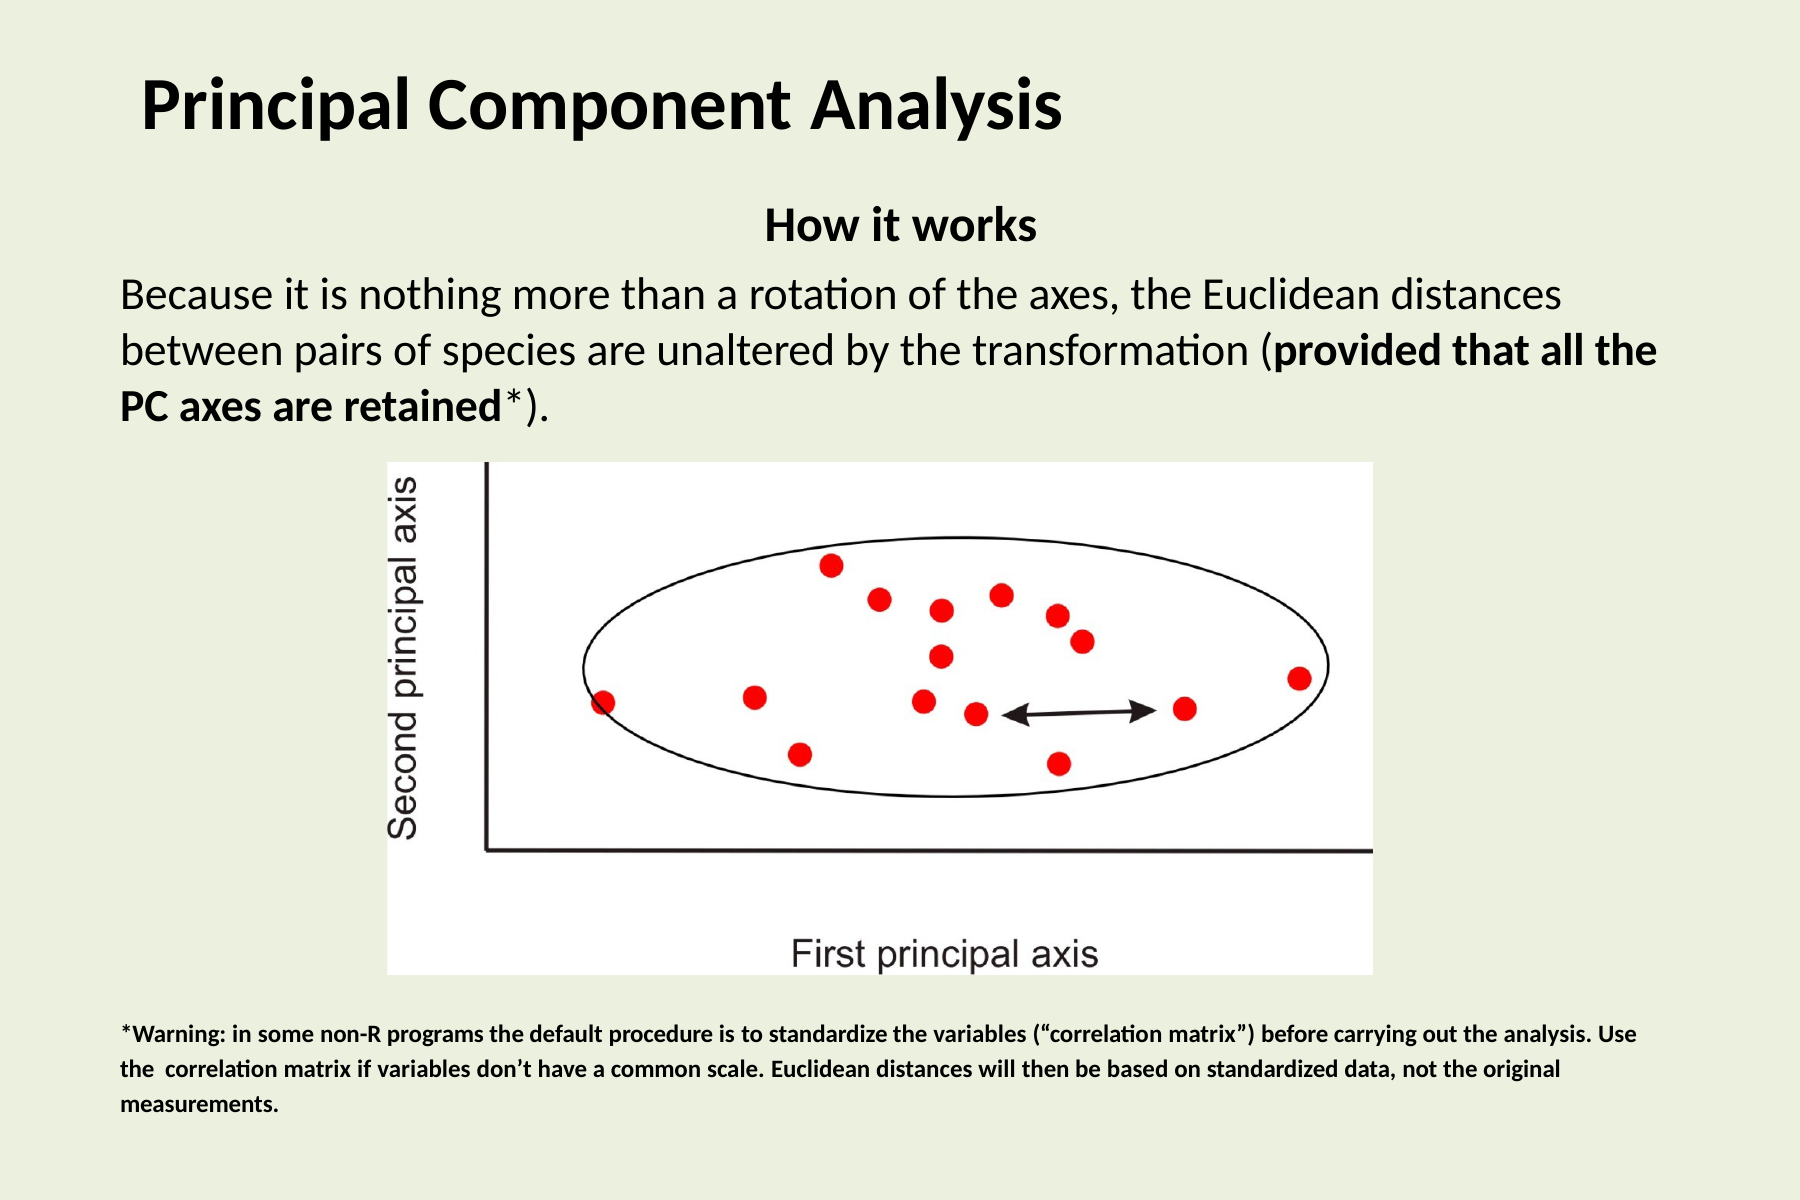

Principal Component Analysis
How it works
Because it is nothing more than a rotation of the axes, the Euclidean distances  between pairs of species are unaltered by the transformation (provided that all the  PC axes are retained*).

*Warning: in some non-R programs the default procedure is to standardize the variables (“correlation matrix”) before carrying out the analysis. Use the  correlation matrix if variables don’t have a common scale. Euclidean distances will then be based on standardized data, not the original measurements.